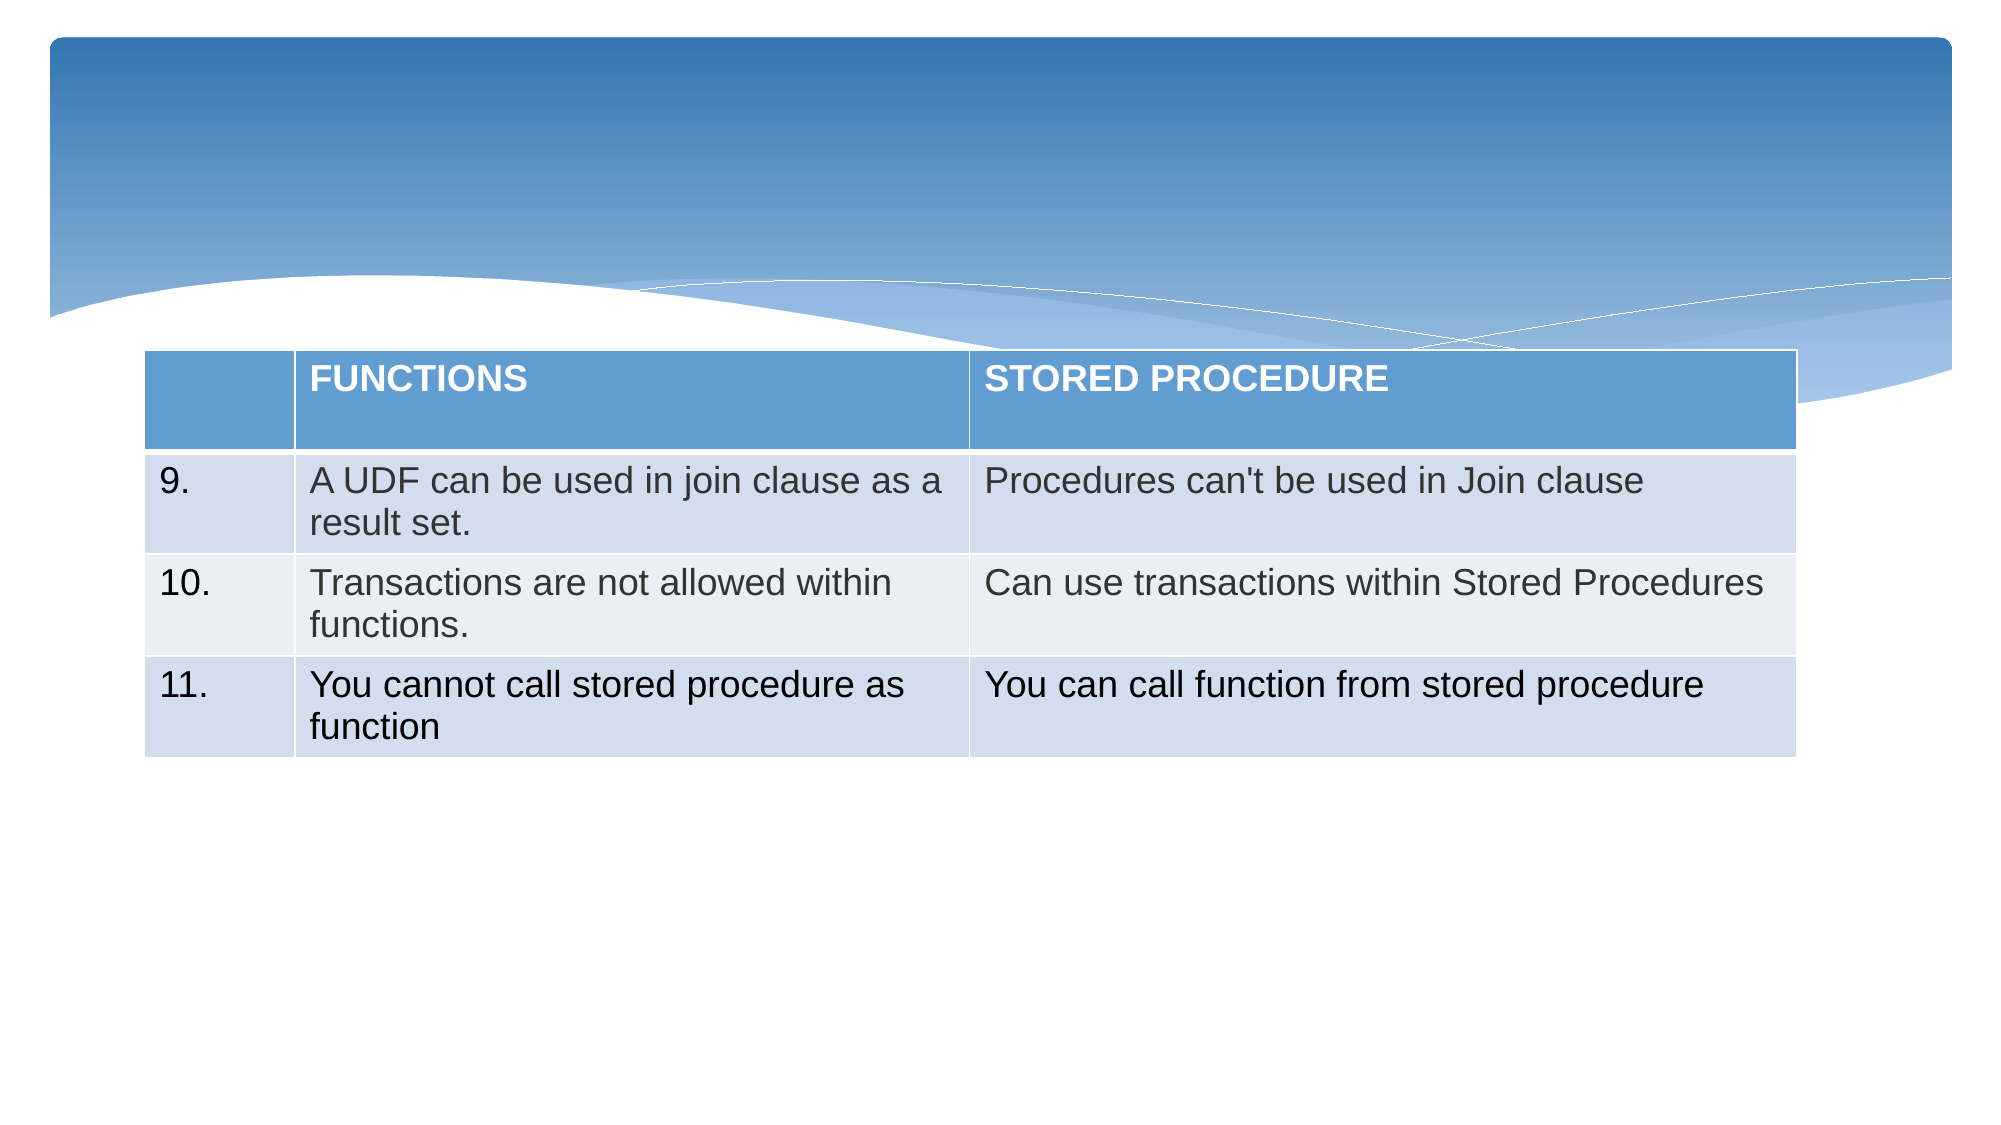

|  | FUNCTIONS | STORED PROCEDURE |
| --- | --- | --- |
| 9. | A UDF can be used in join clause as a result set. | Procedures can't be used in Join clause |
| 10. | Transactions are not allowed within functions. | Can use transactions within Stored Procedures |
| 11. | You cannot call stored procedure as function | You can call function from stored procedure |